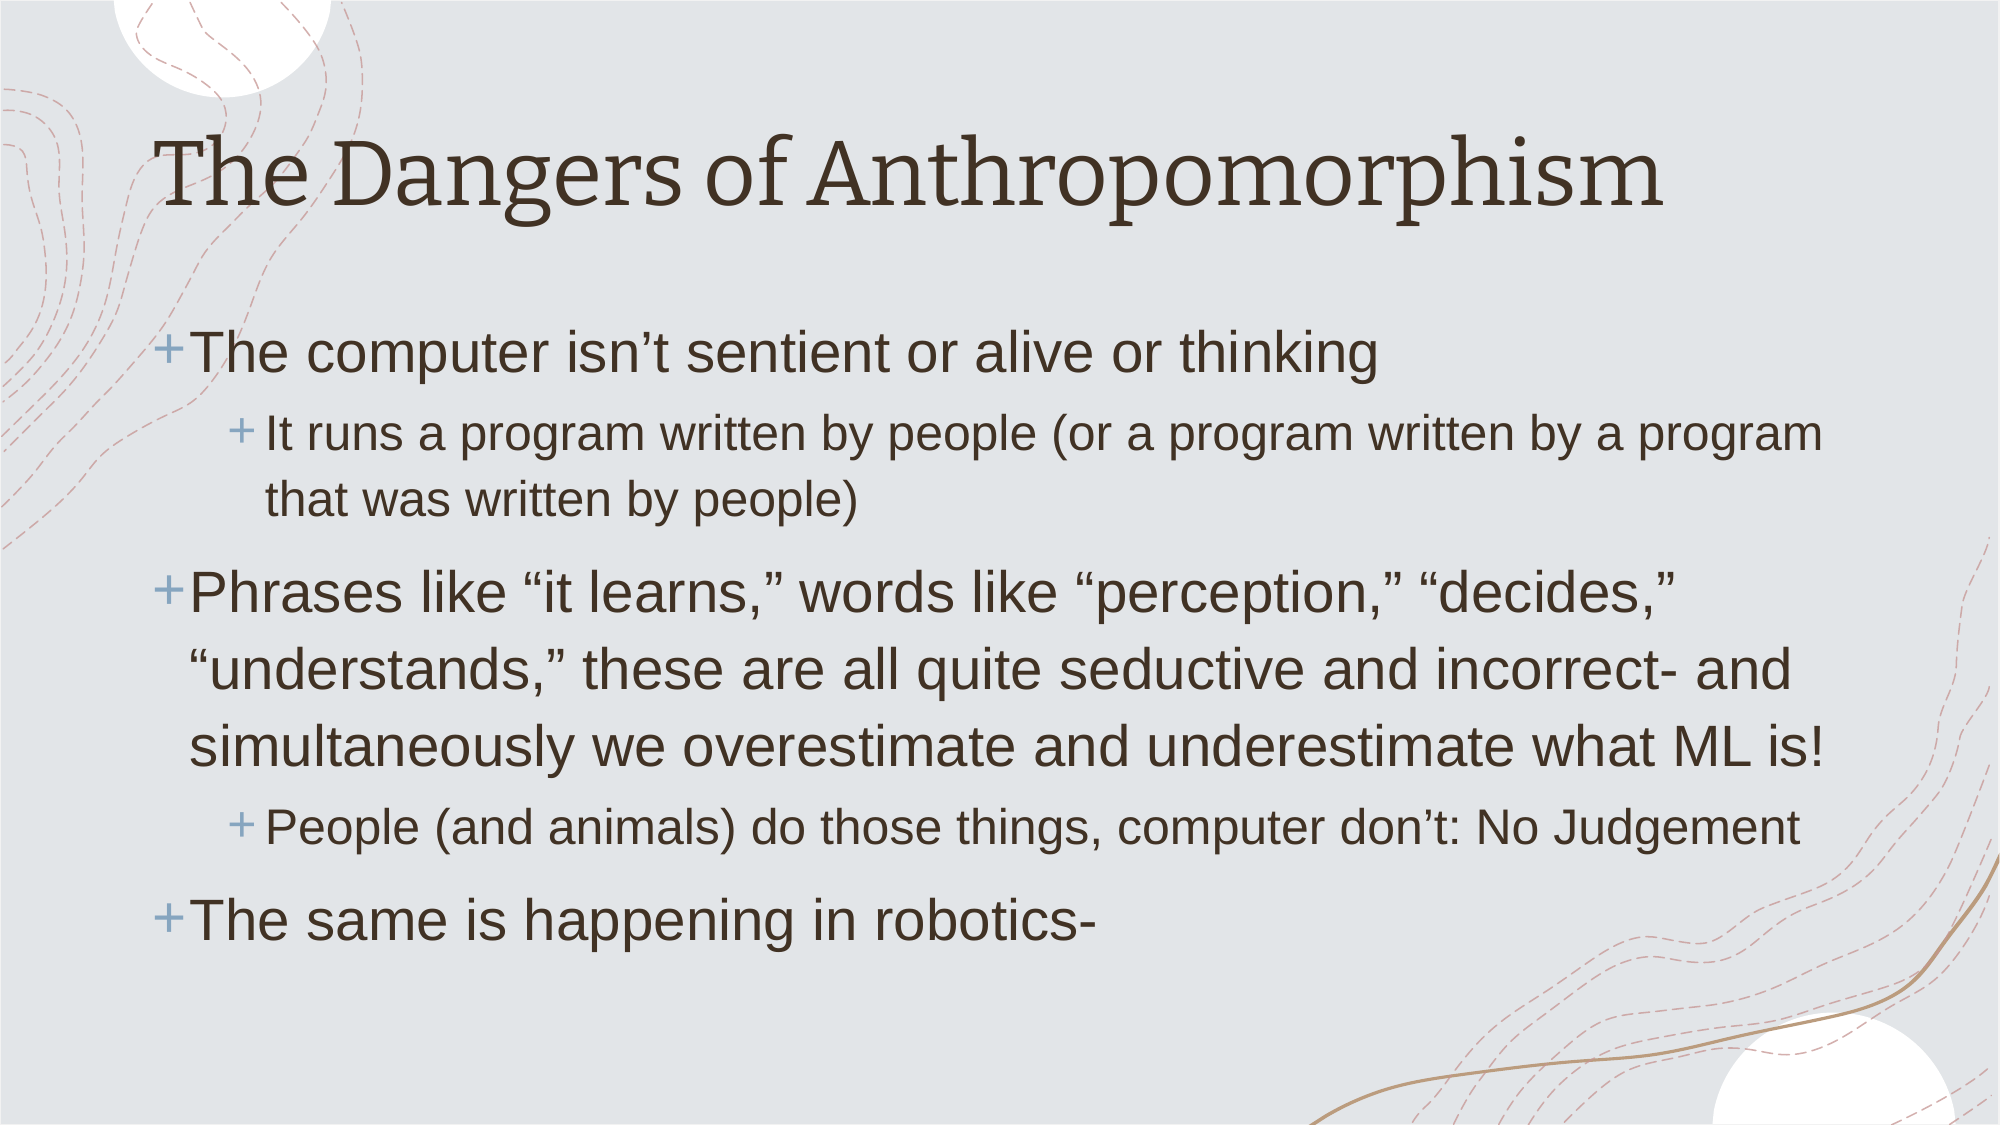

# The Dangers of Anthropomorphism
The computer isn’t sentient or alive or thinking
It runs a program written by people (or a program written by a program that was written by people)
Phrases like “it learns,” words like “perception,” “decides,” “understands,” these are all quite seductive and incorrect- and simultaneously we overestimate and underestimate what ML is!
People (and animals) do those things, computer don’t: No Judgement
The same is happening in robotics-